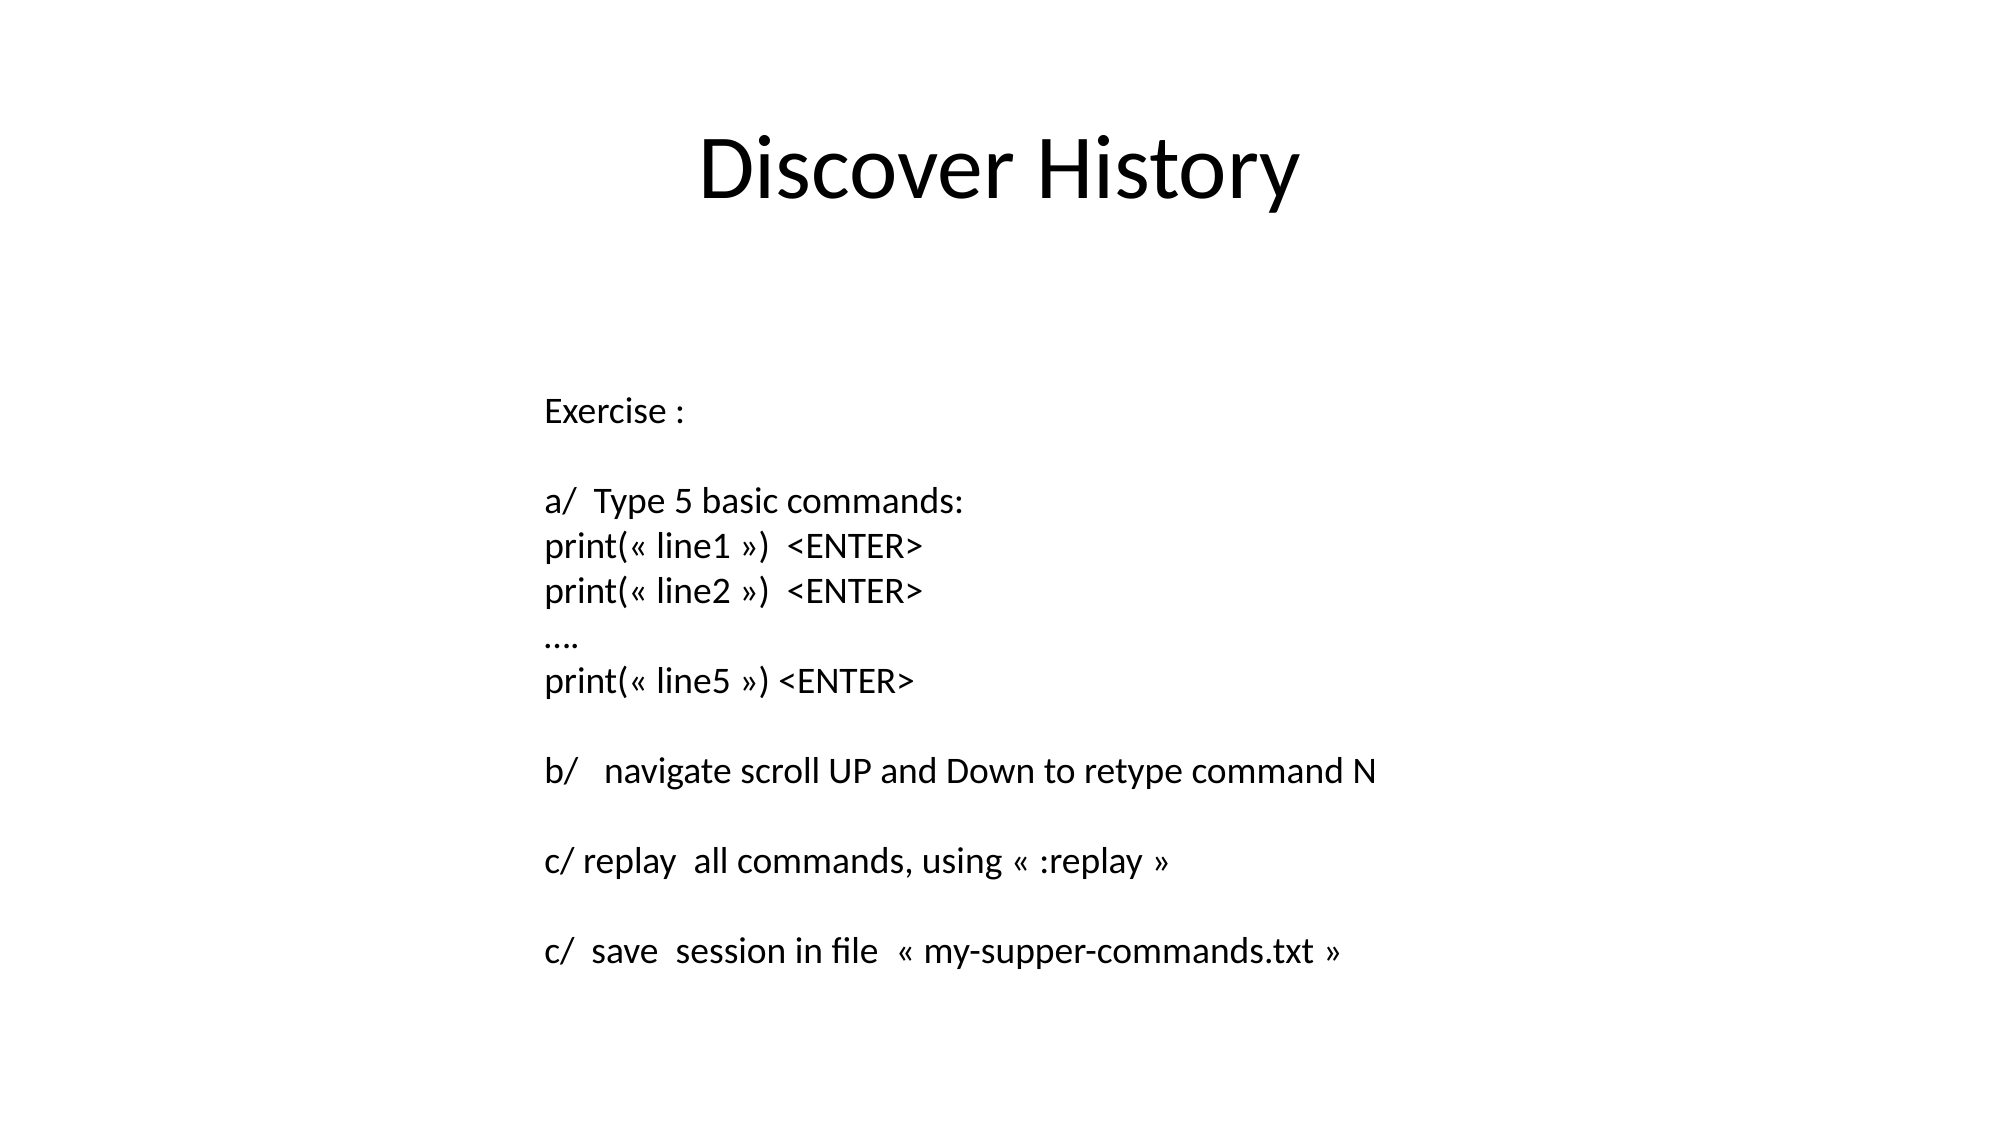

# Discover History
Exercise :
a/  Type 5 basic commands:
print(« line1 »)  <ENTER>
print(« line2 »)  <ENTER>
….
print(« line5 ») <ENTER>

b/   navigate scroll UP and Down to retype command N
c/ replay  all commands, using « :replay »

c/  save  session in file  « my-supper-commands.txt »